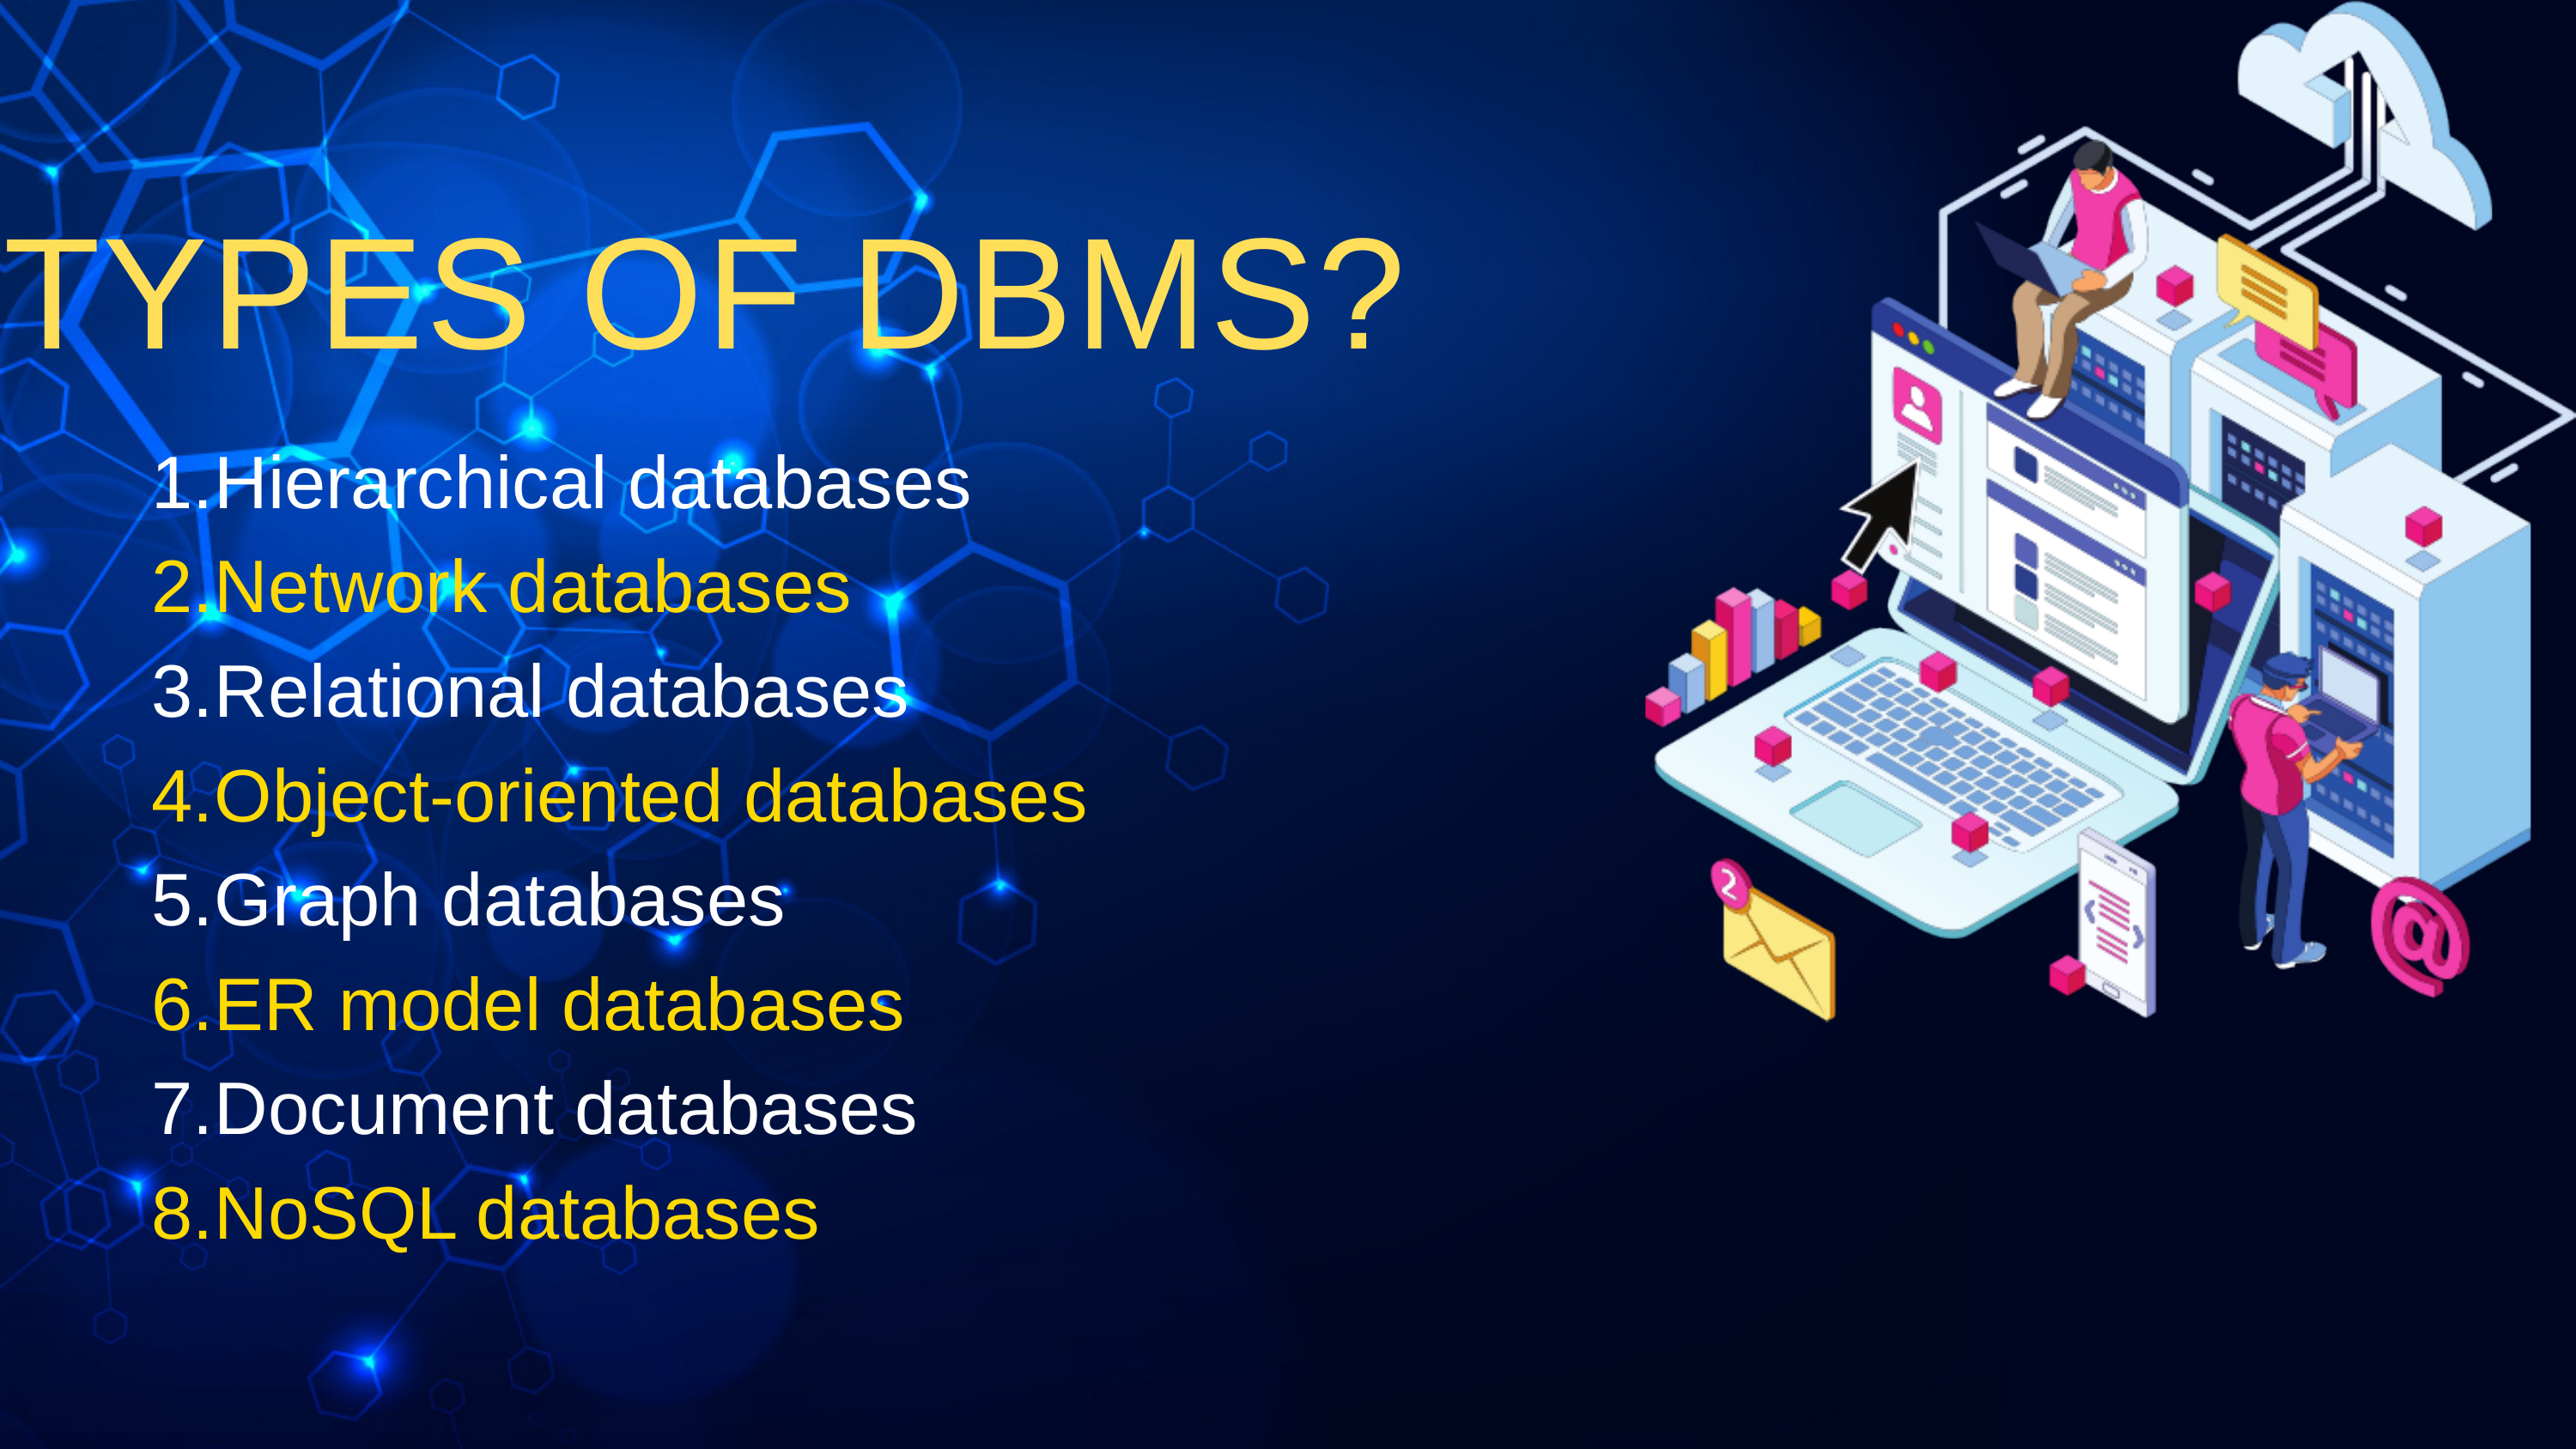

TYPES OF DBMS?
Hierarchical databases
Network databases
Relational databases
Object-oriented databases
Graph databases
ER model databases
Document databases
NoSQL databases